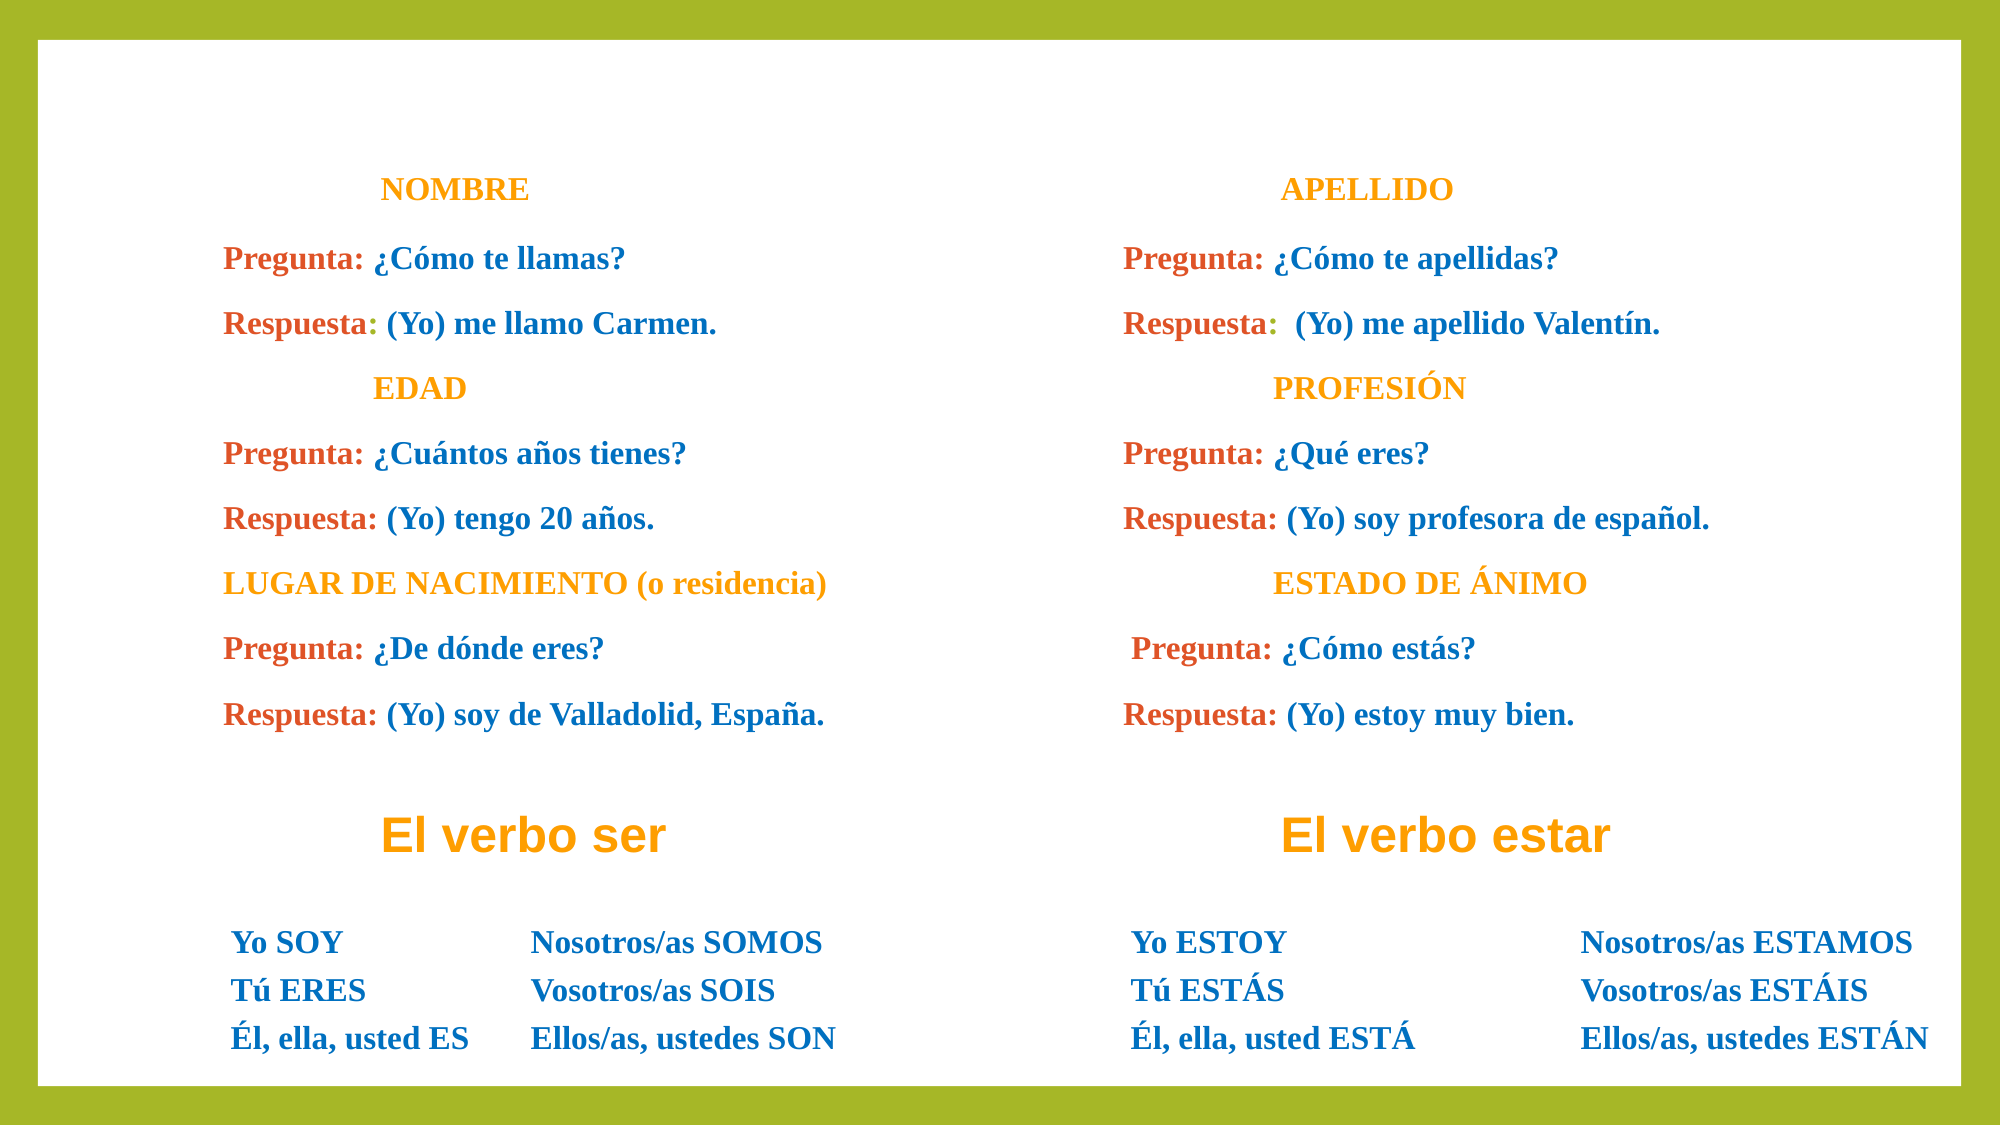

NOMBRE						APELLIDO
	Pregunta: ¿Cómo te llamas?				Pregunta: ¿Cómo te apellidas?
	Respuesta: (Yo) me llamo Carmen. 			Respuesta:  (Yo) me apellido Valentín.
		EDAD						PROFESIÓN
 	Pregunta: ¿Cuántos años tienes?			Pregunta: ¿Qué eres?
	Respuesta: (Yo) tengo 20 años.				Respuesta: (Yo) soy profesora de español.
	LUGAR DE NACIMIENTO (o residencia)			ESTADO DE ÁNIMO
	Pregunta: ¿De dónde eres?				 Pregunta: ¿Cómo estás?
	Respuesta: (Yo) soy de Valladolid, España.		Respuesta: (Yo) estoy muy bien.

		El verbo ser					El verbo estar

	Yo SOY		Nosotros/as SOMOS			Yo ESTOY		Nosotros/as ESTAMOS
	Tú ERES		Vosotros/as SOIS			Tú ESTÁS		Vosotros/as ESTÁIS
	Él, ella, usted ES	Ellos/as, ustedes SON		Él, ella, usted ESTÁ		Ellos/as, ustedes ESTÁN